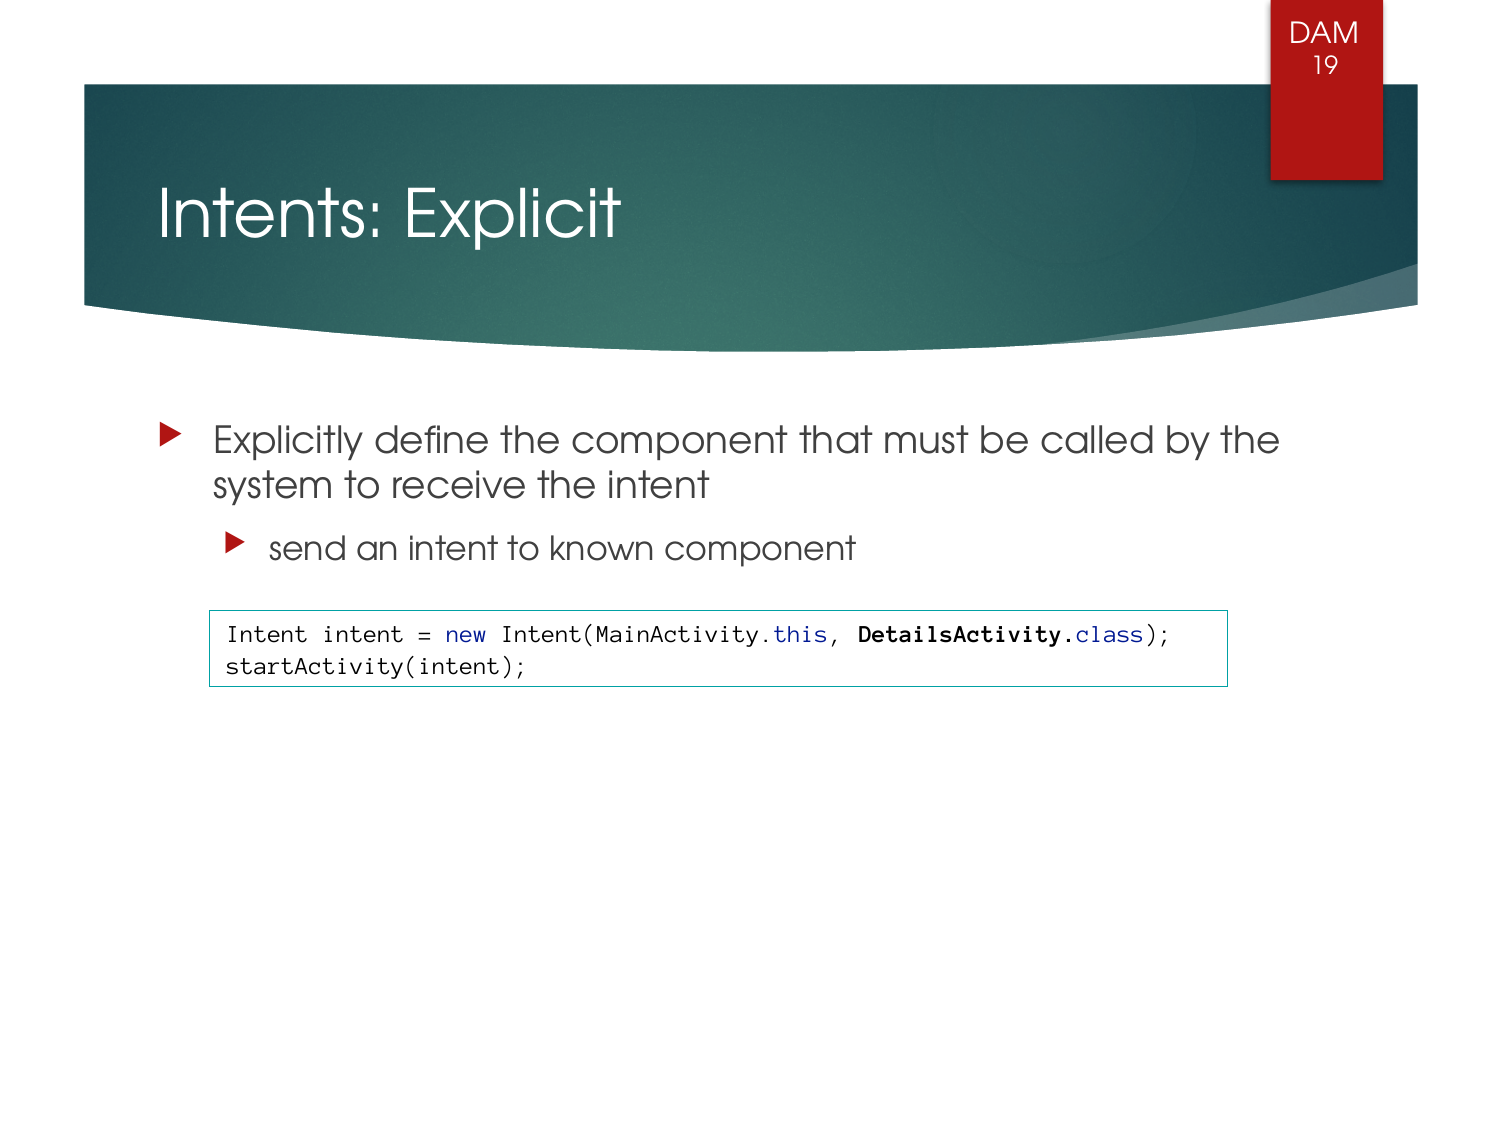

DAM
19
# Intents: Explicit
Explicitly define the component that must be called by the  system to receive the intent
send an intent to known component

Intent intent = new Intent(MainActivity.this, DetailsActivity.class);
startActivity(intent);